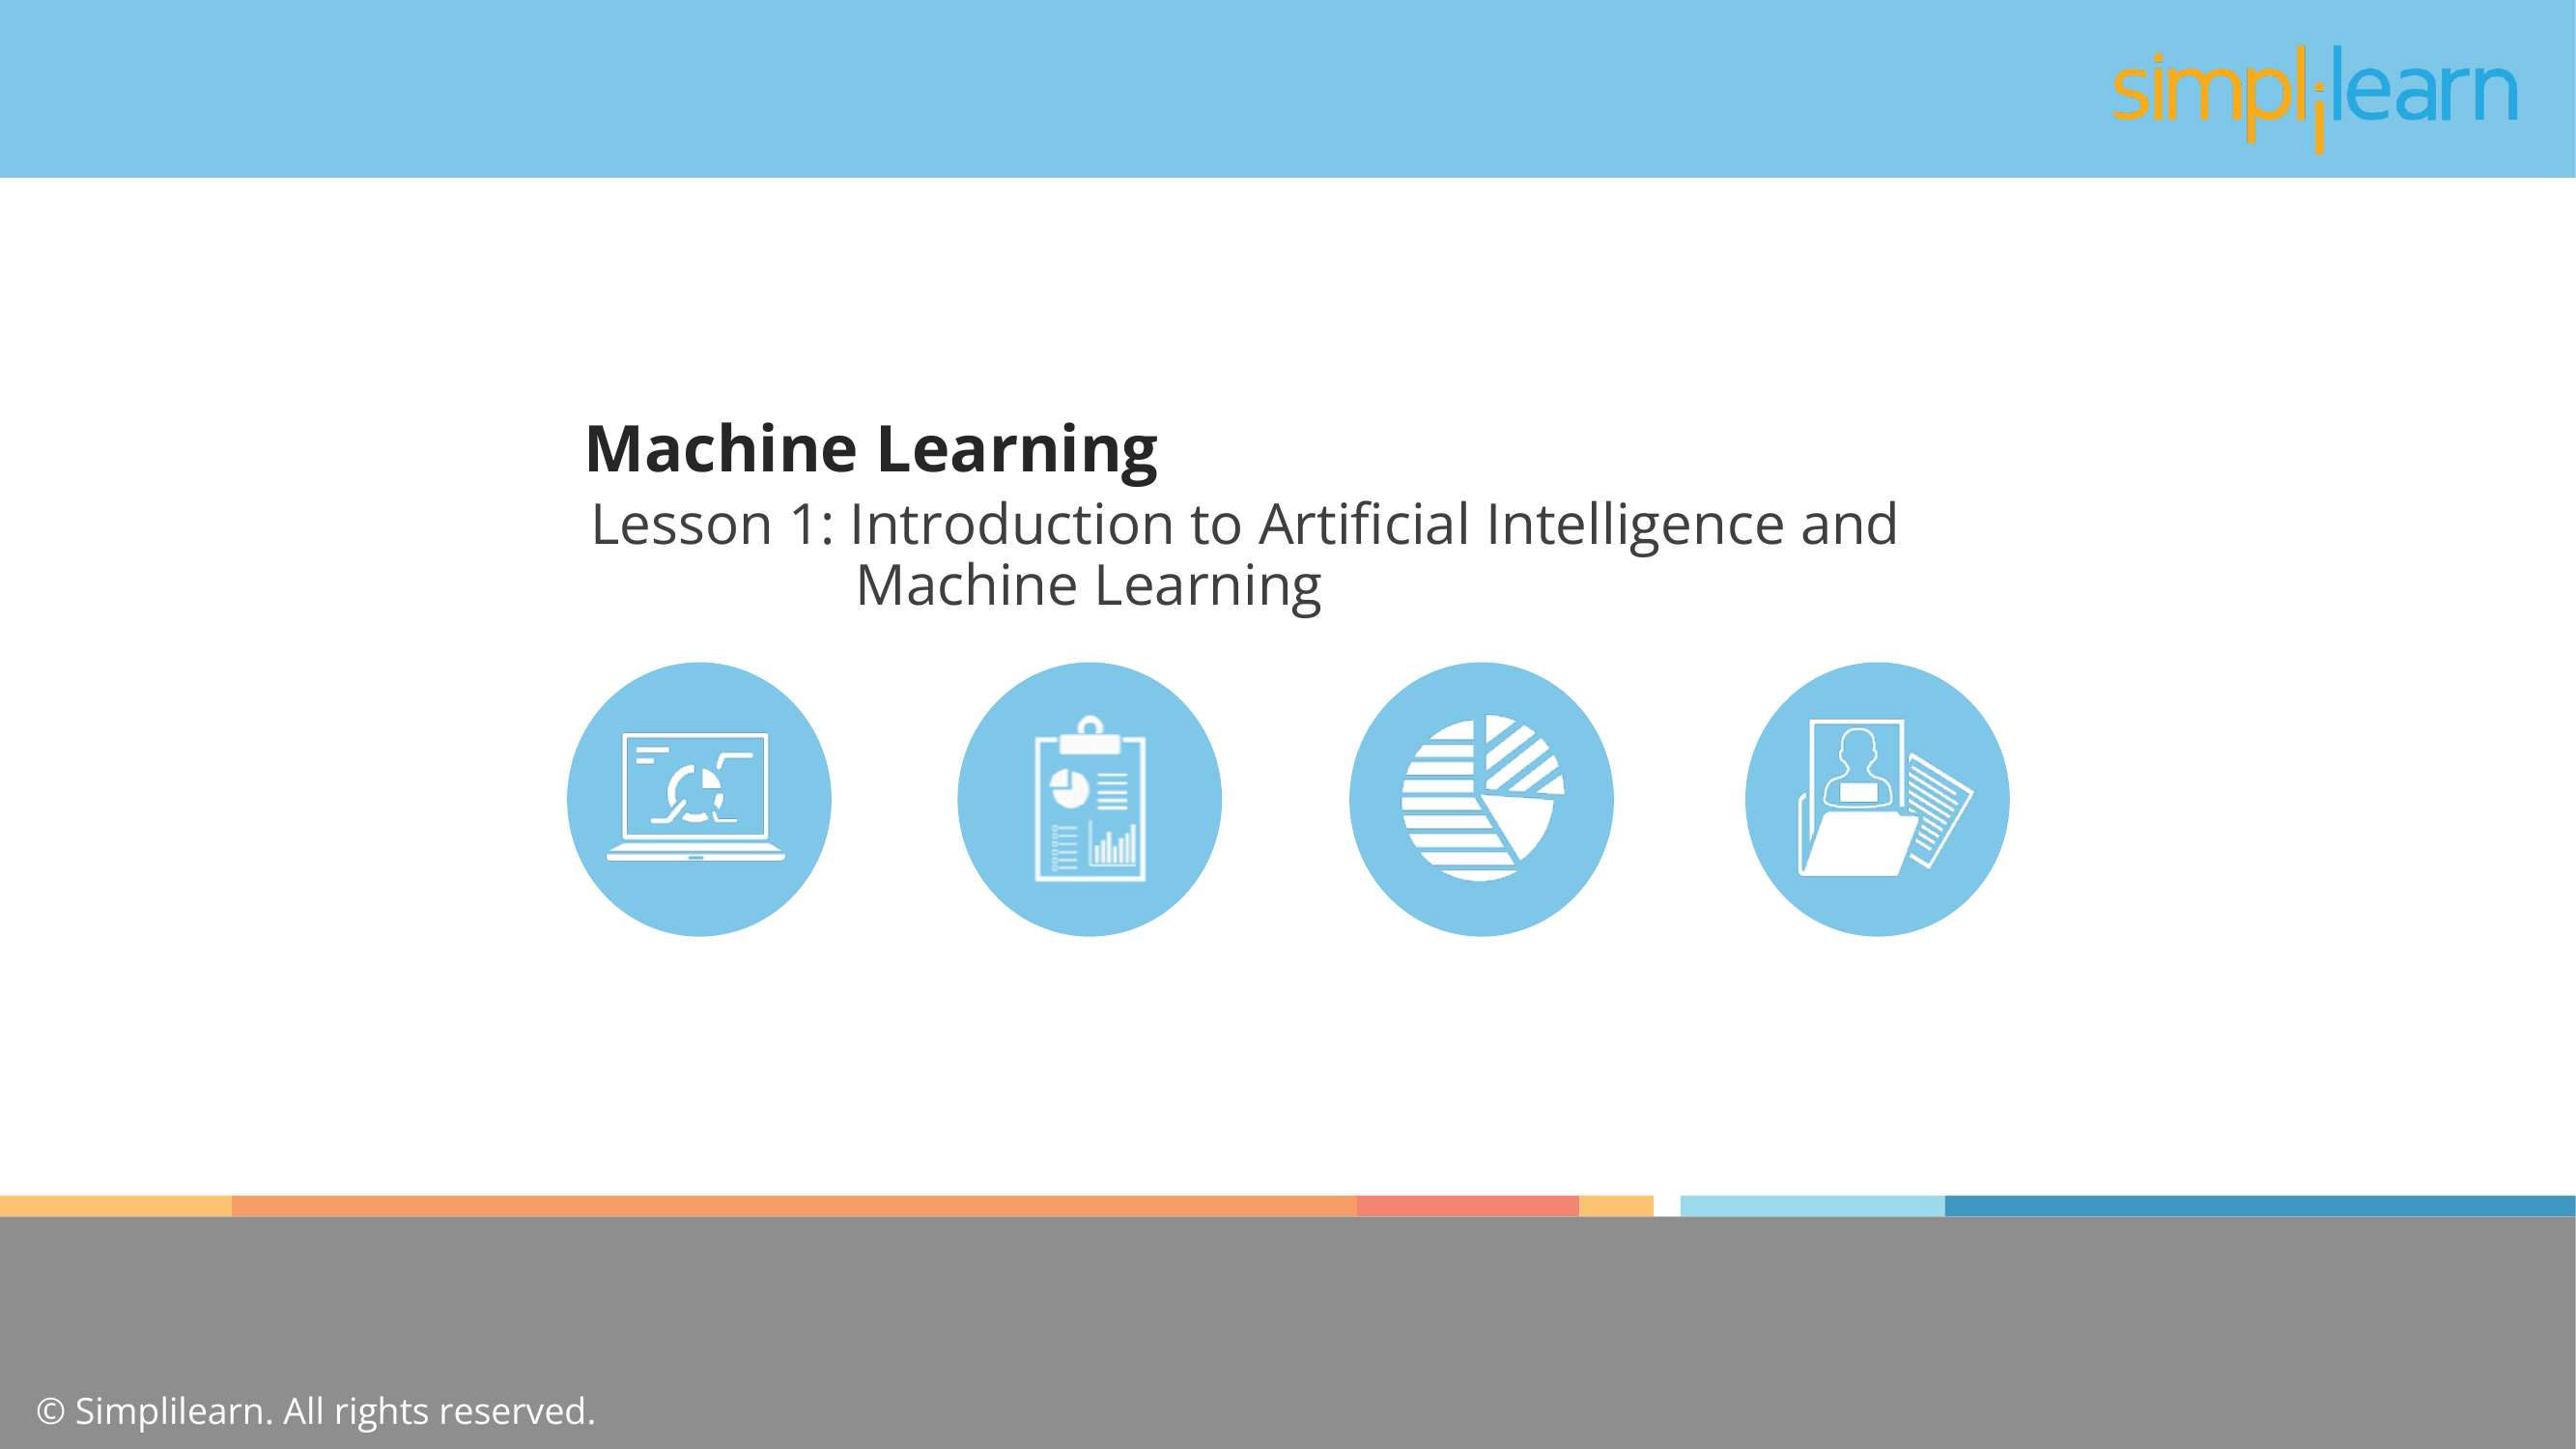

Machine Learning
Lesson 1: Introduction to Artificial Intelligence and
                  Machine Learning